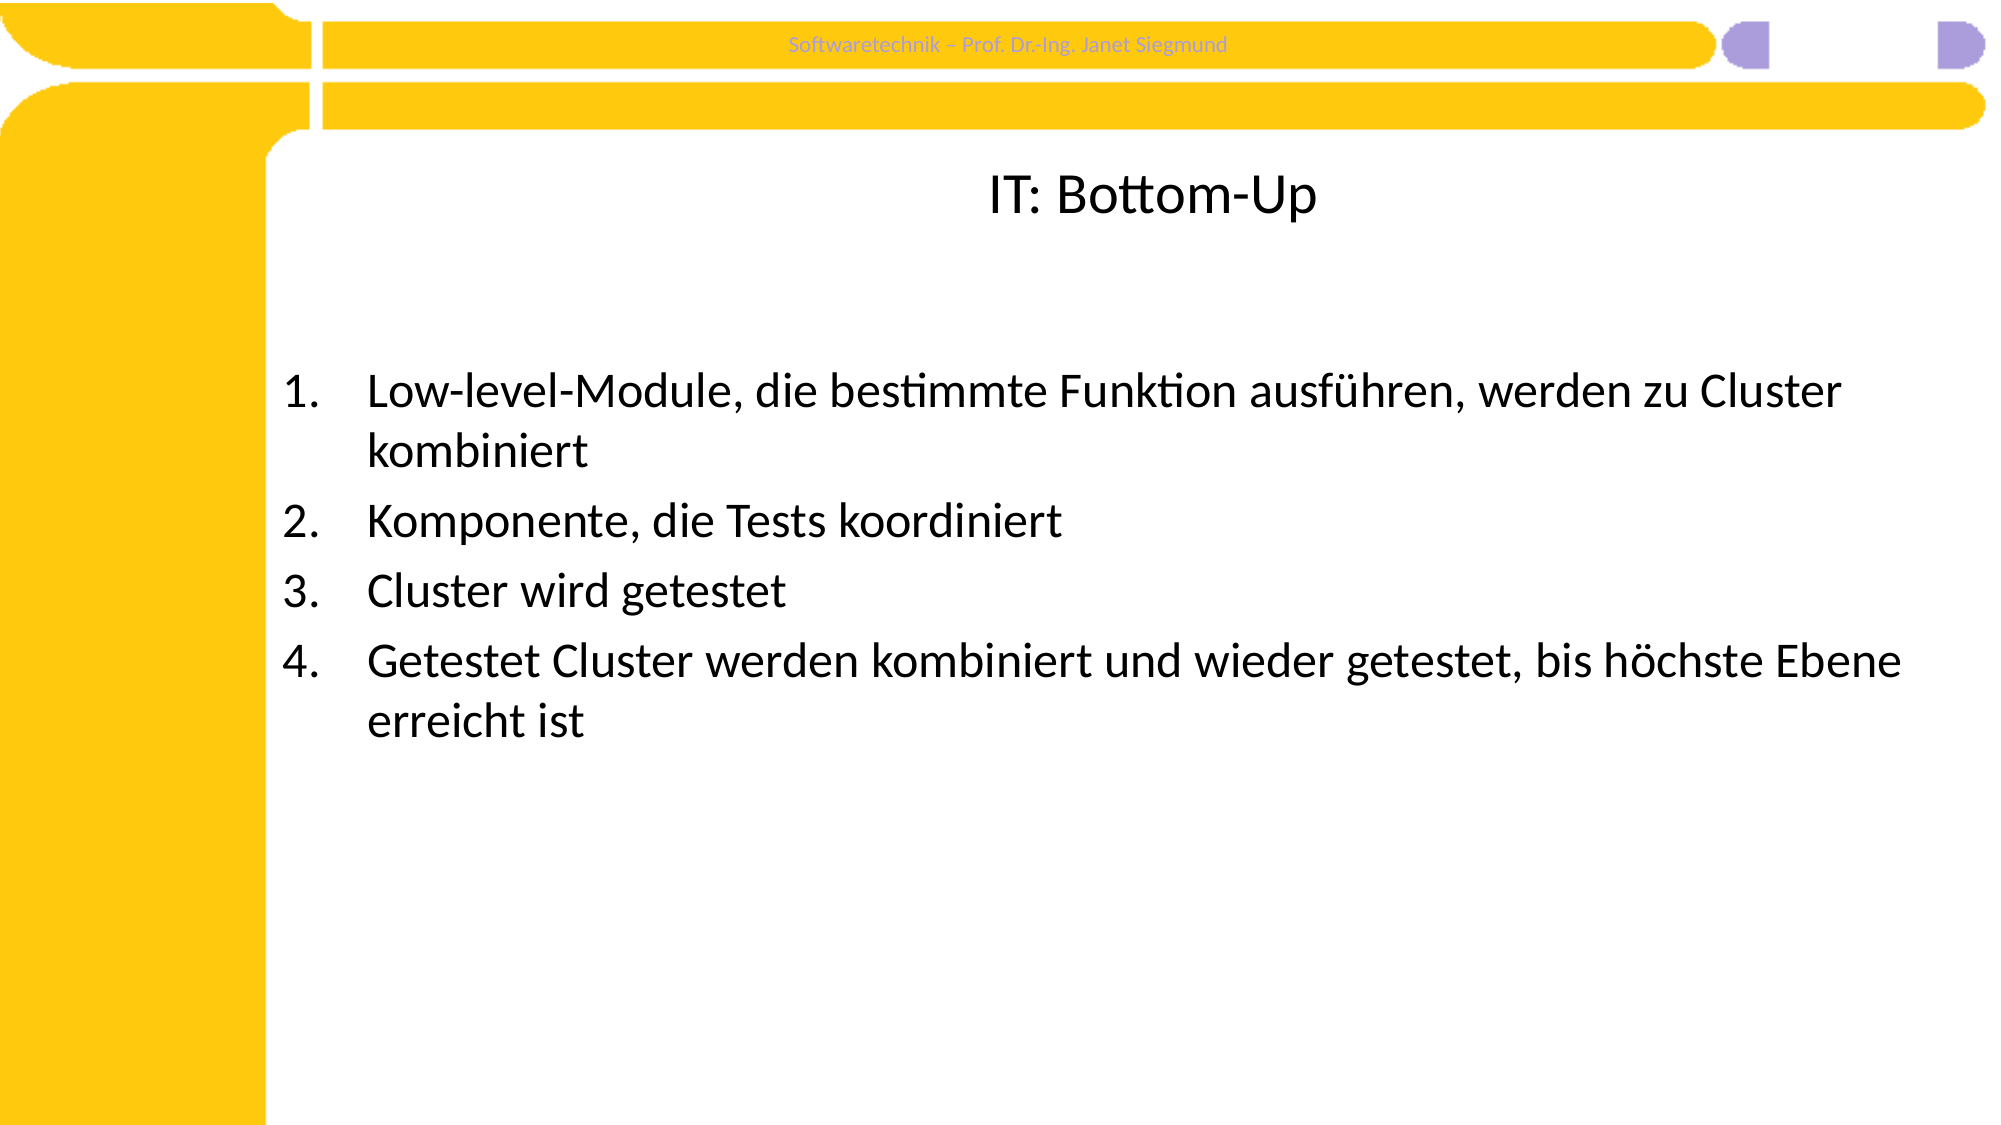

# IT: Bottom-Up
Low-level-Module, die bestimmte Funktion ausführen, werden zu Cluster kombiniert
Komponente, die Tests koordiniert
Cluster wird getestet
Getestet Cluster werden kombiniert und wieder getestet, bis höchste Ebene erreicht ist